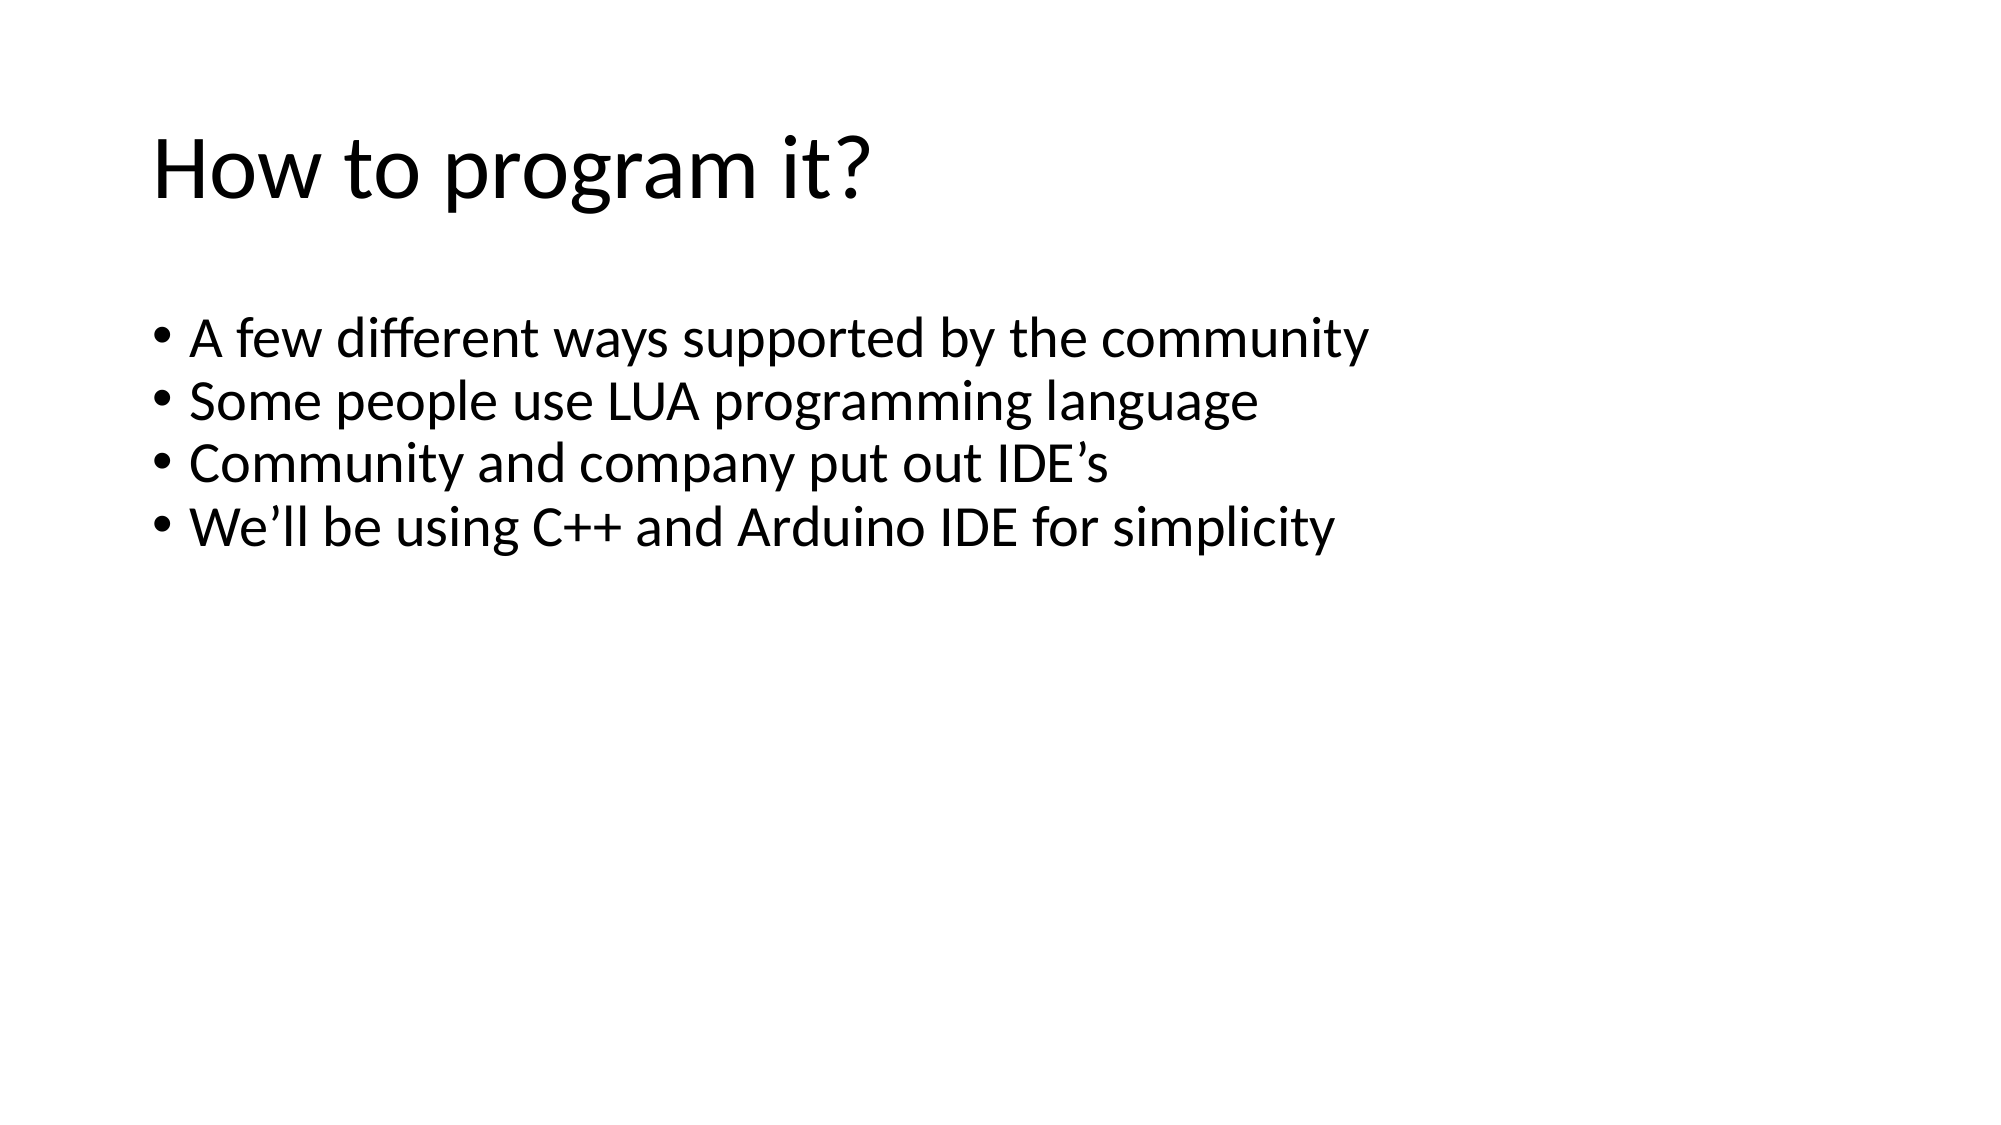

How to program it?
A few different ways supported by the community
Some people use LUA programming language
Community and company put out IDE’s
We’ll be using C++ and Arduino IDE for simplicity